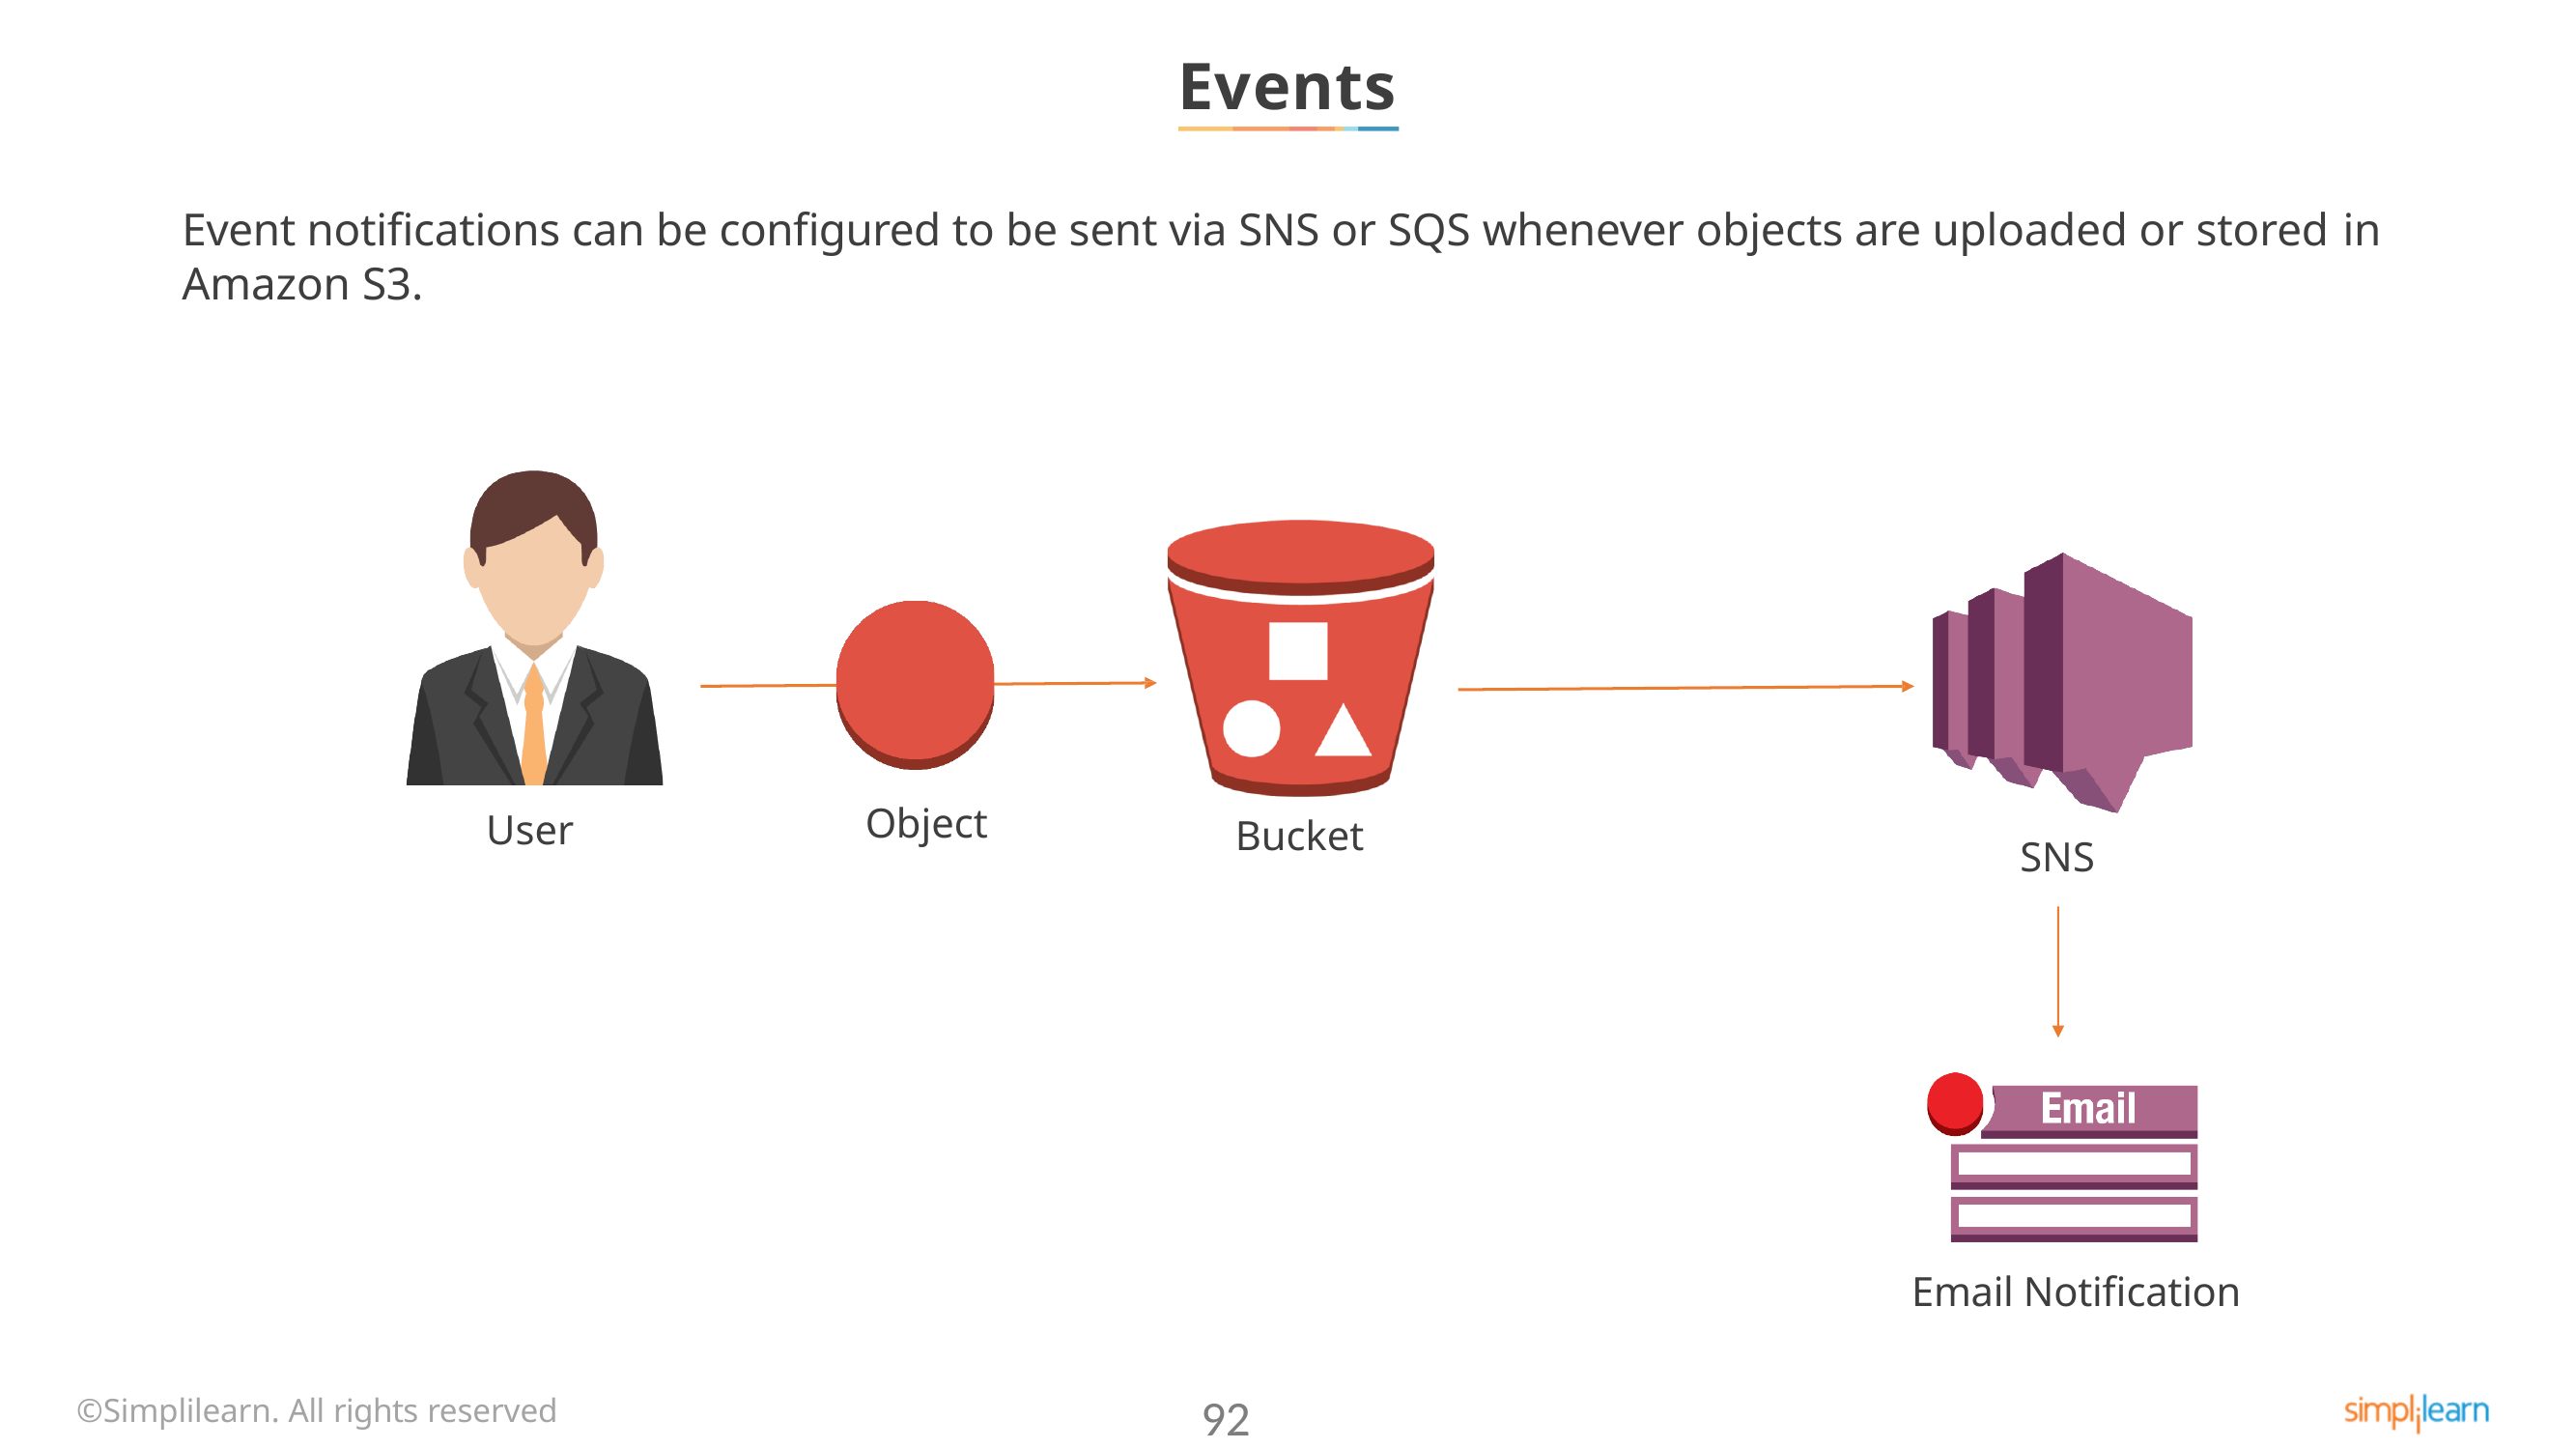

# Events

Event notifications can be configured to be sent via SNS or SQS whenever objects are uploaded or stored in
Amazon S3.

Object
User
Bucket
SNS

Email Notification
©Simplilearn. All rights reserved
92